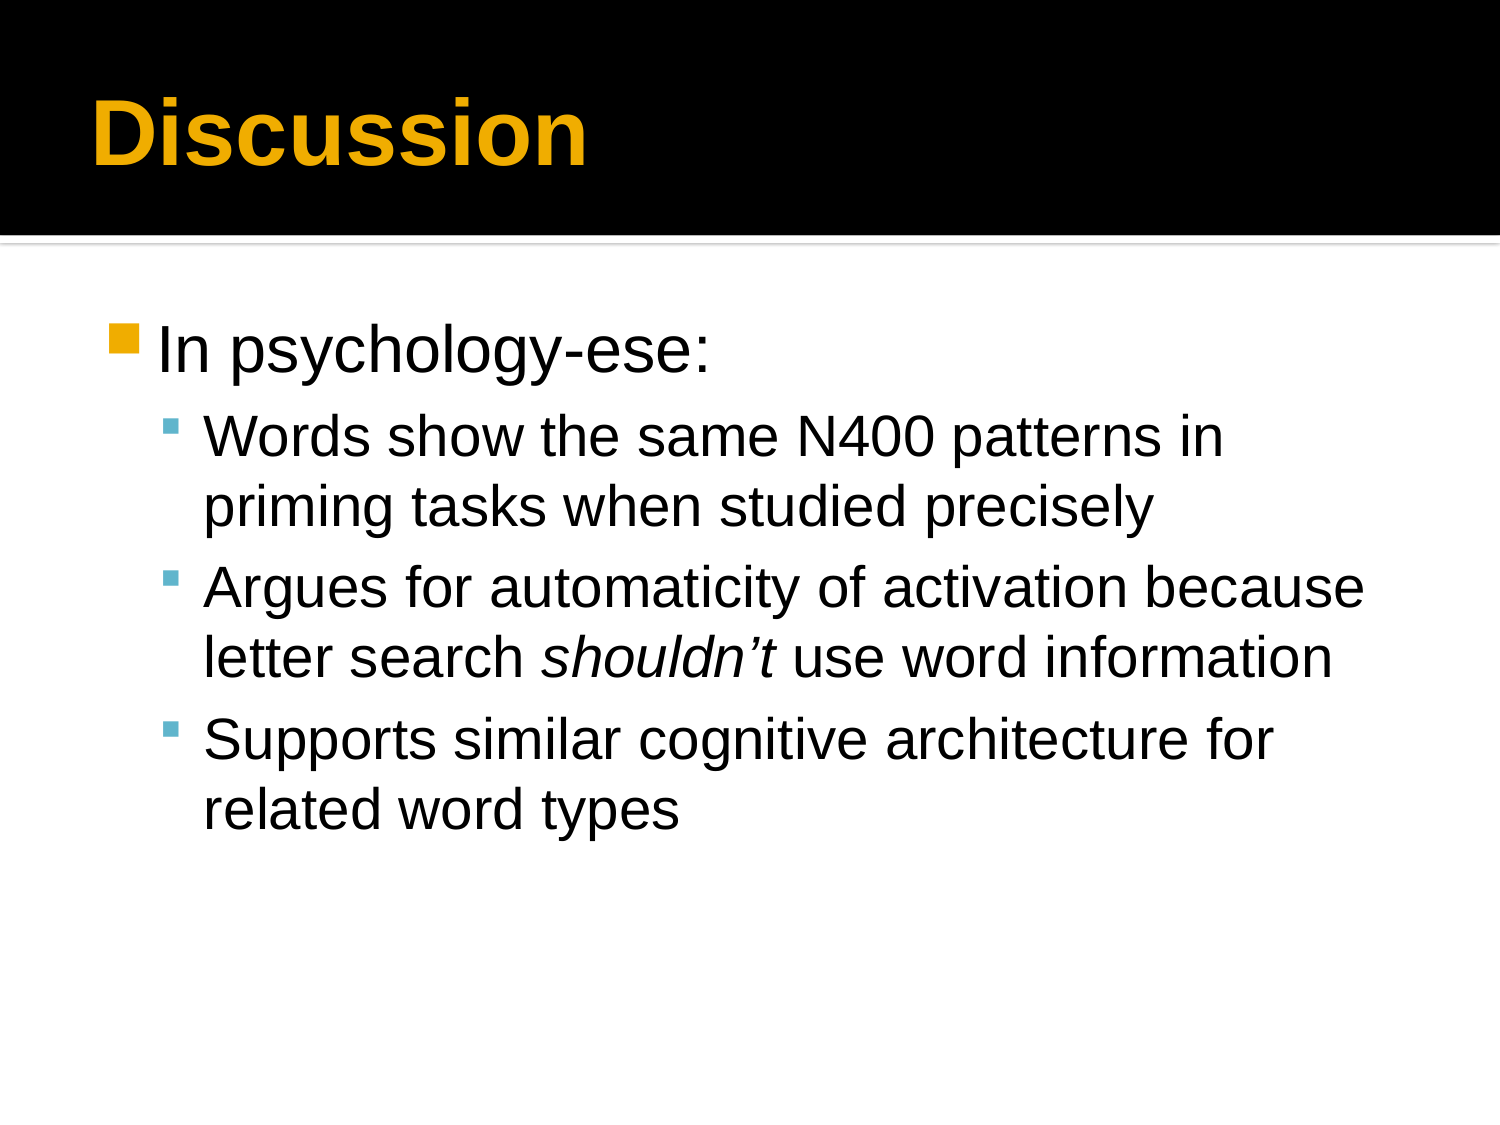

# Discussion
In psychology-ese:
Words show the same N400 patterns in priming tasks when studied precisely
Argues for automaticity of activation because letter search shouldn’t use word information
Supports similar cognitive architecture for related word types